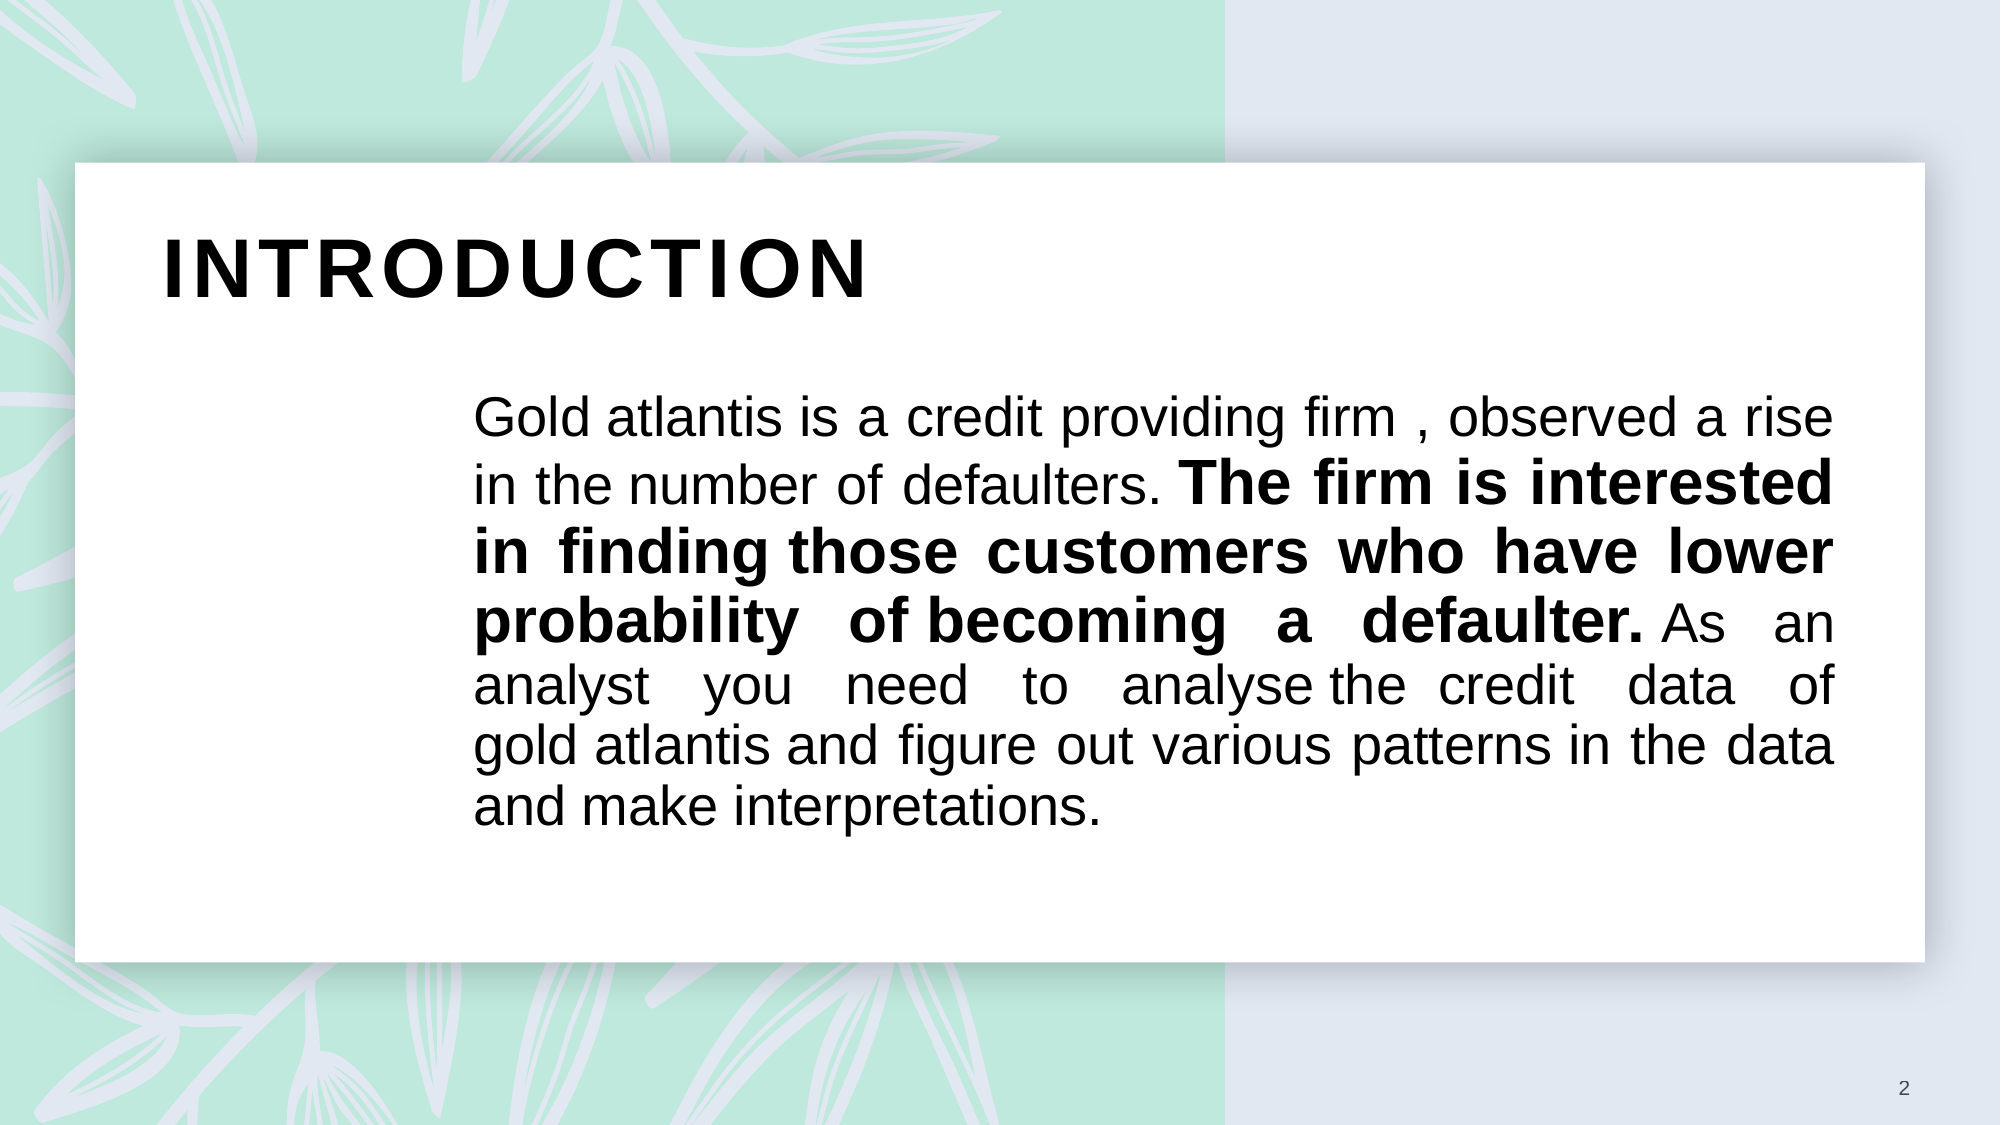

# Introduction
Gold atlantis is a credit providing firm , observed a rise in the number of defaulters. The firm is interested in finding those customers who have lower probability of becoming a defaulter. As an analyst you need to analyse the  credit data of gold atlantis and figure out various patterns in the data and make interpretations.
2